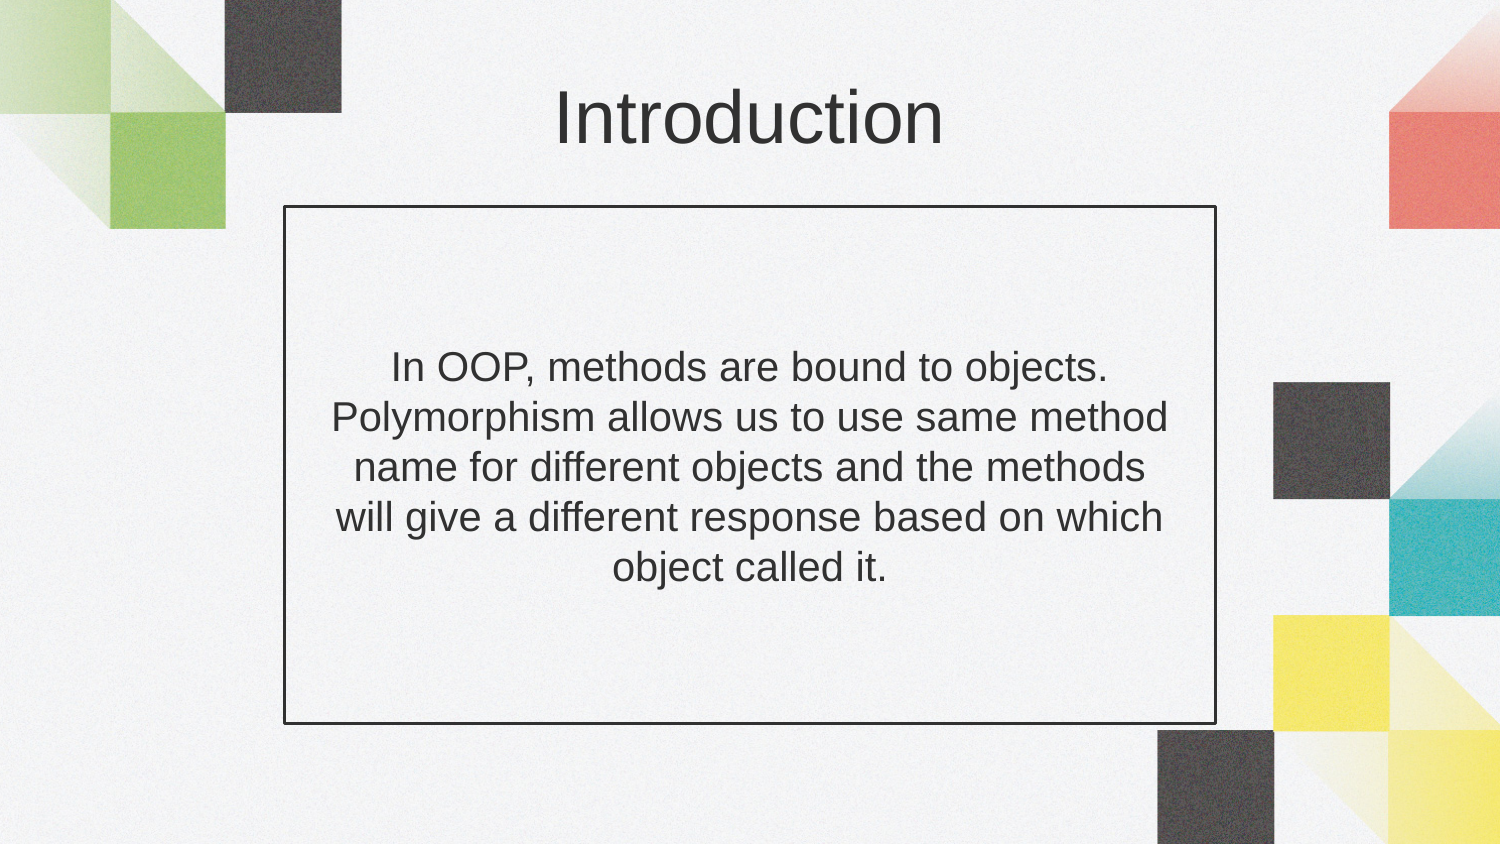

# Introduction
In OOP, methods are bound to objects. Polymorphism allows us to use same method name for different objects and the methods will give a different response based on which object called it.